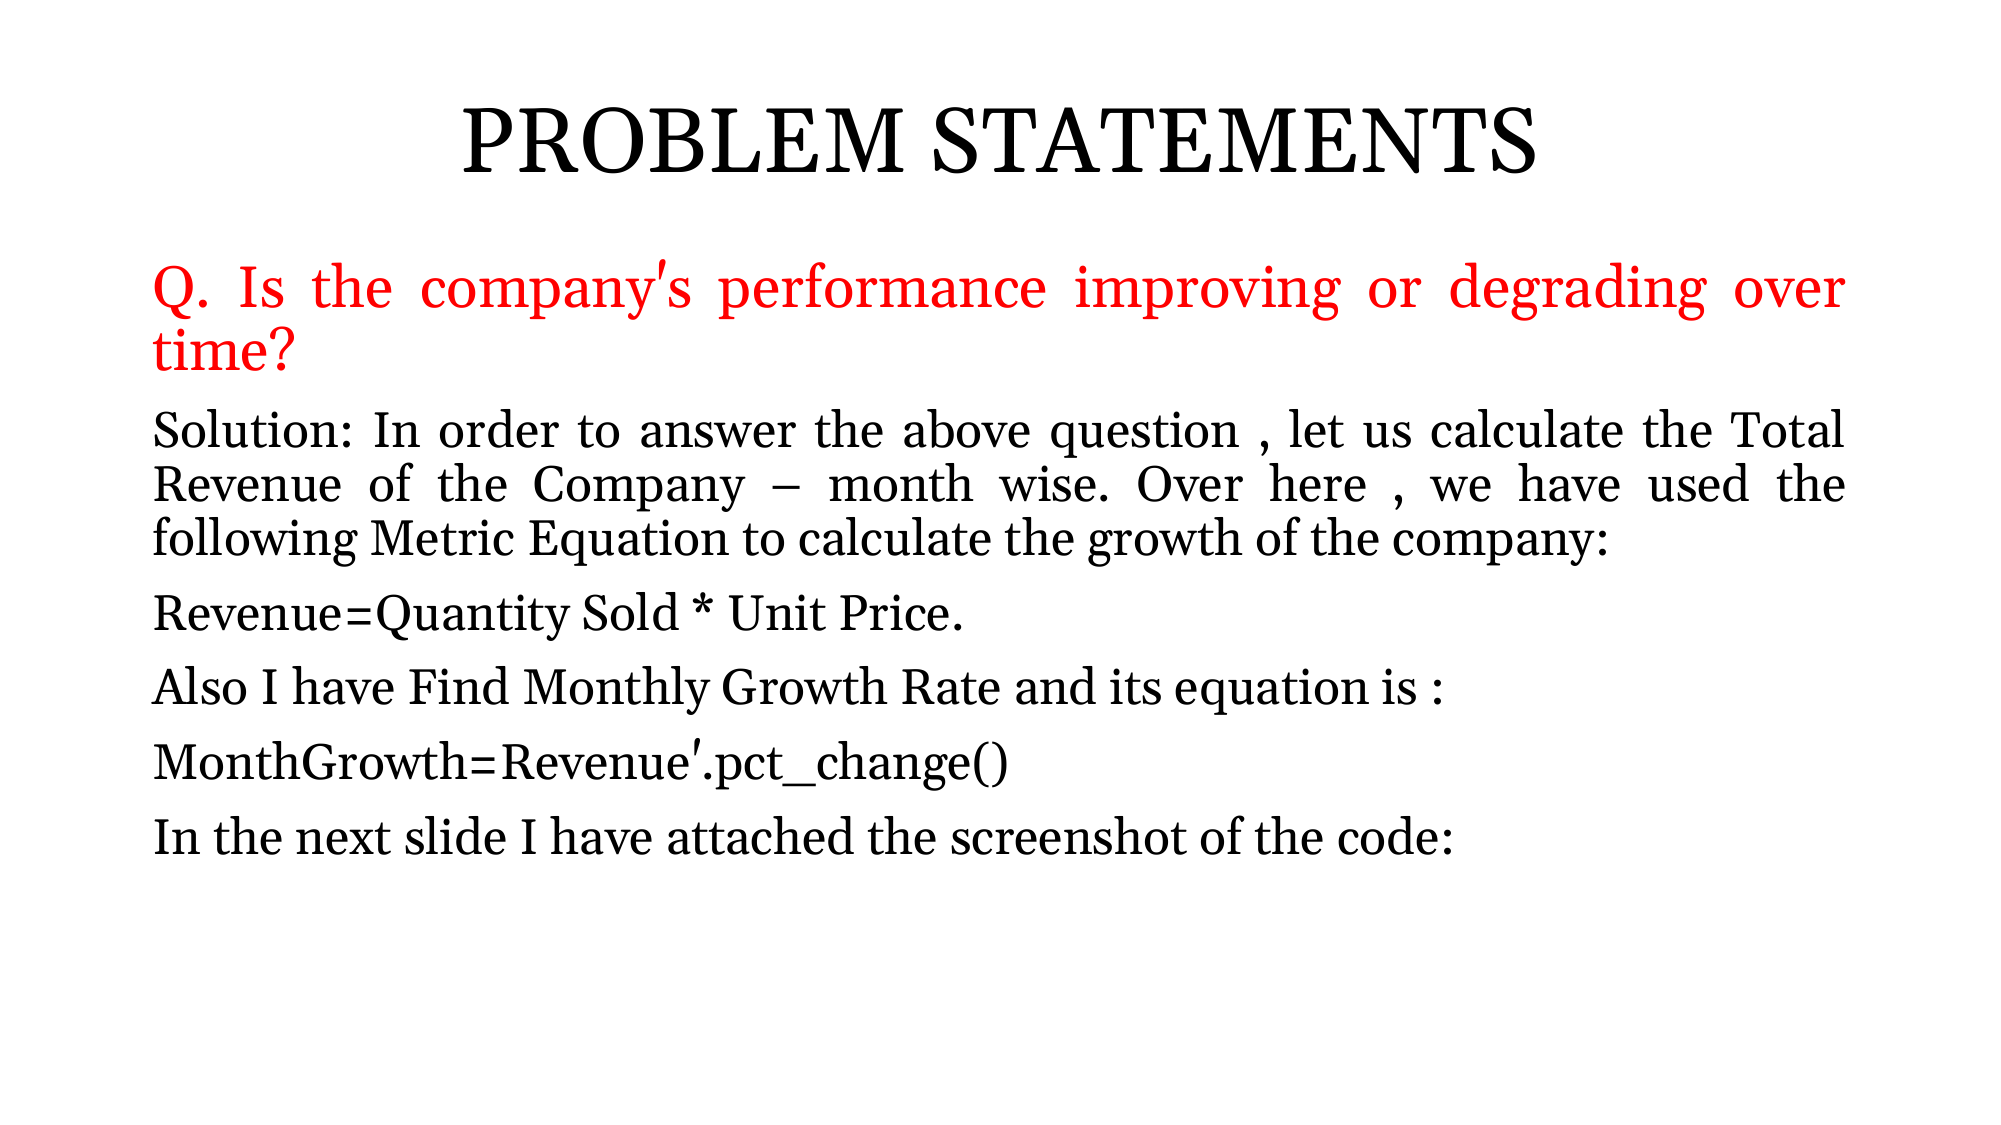

# PROBLEM STATEMENTS
Q. Is the company's performance improving or degrading over time?
Solution: In order to answer the above question , let us calculate the Total Revenue of the Company – month wise. Over here , we have used the following Metric Equation to calculate the growth of the company:
Revenue=Quantity Sold * Unit Price.
Also I have Find Monthly Growth Rate and its equation is :
MonthGrowth=Revenue'.pct_change()
In the next slide I have attached the screenshot of the code: